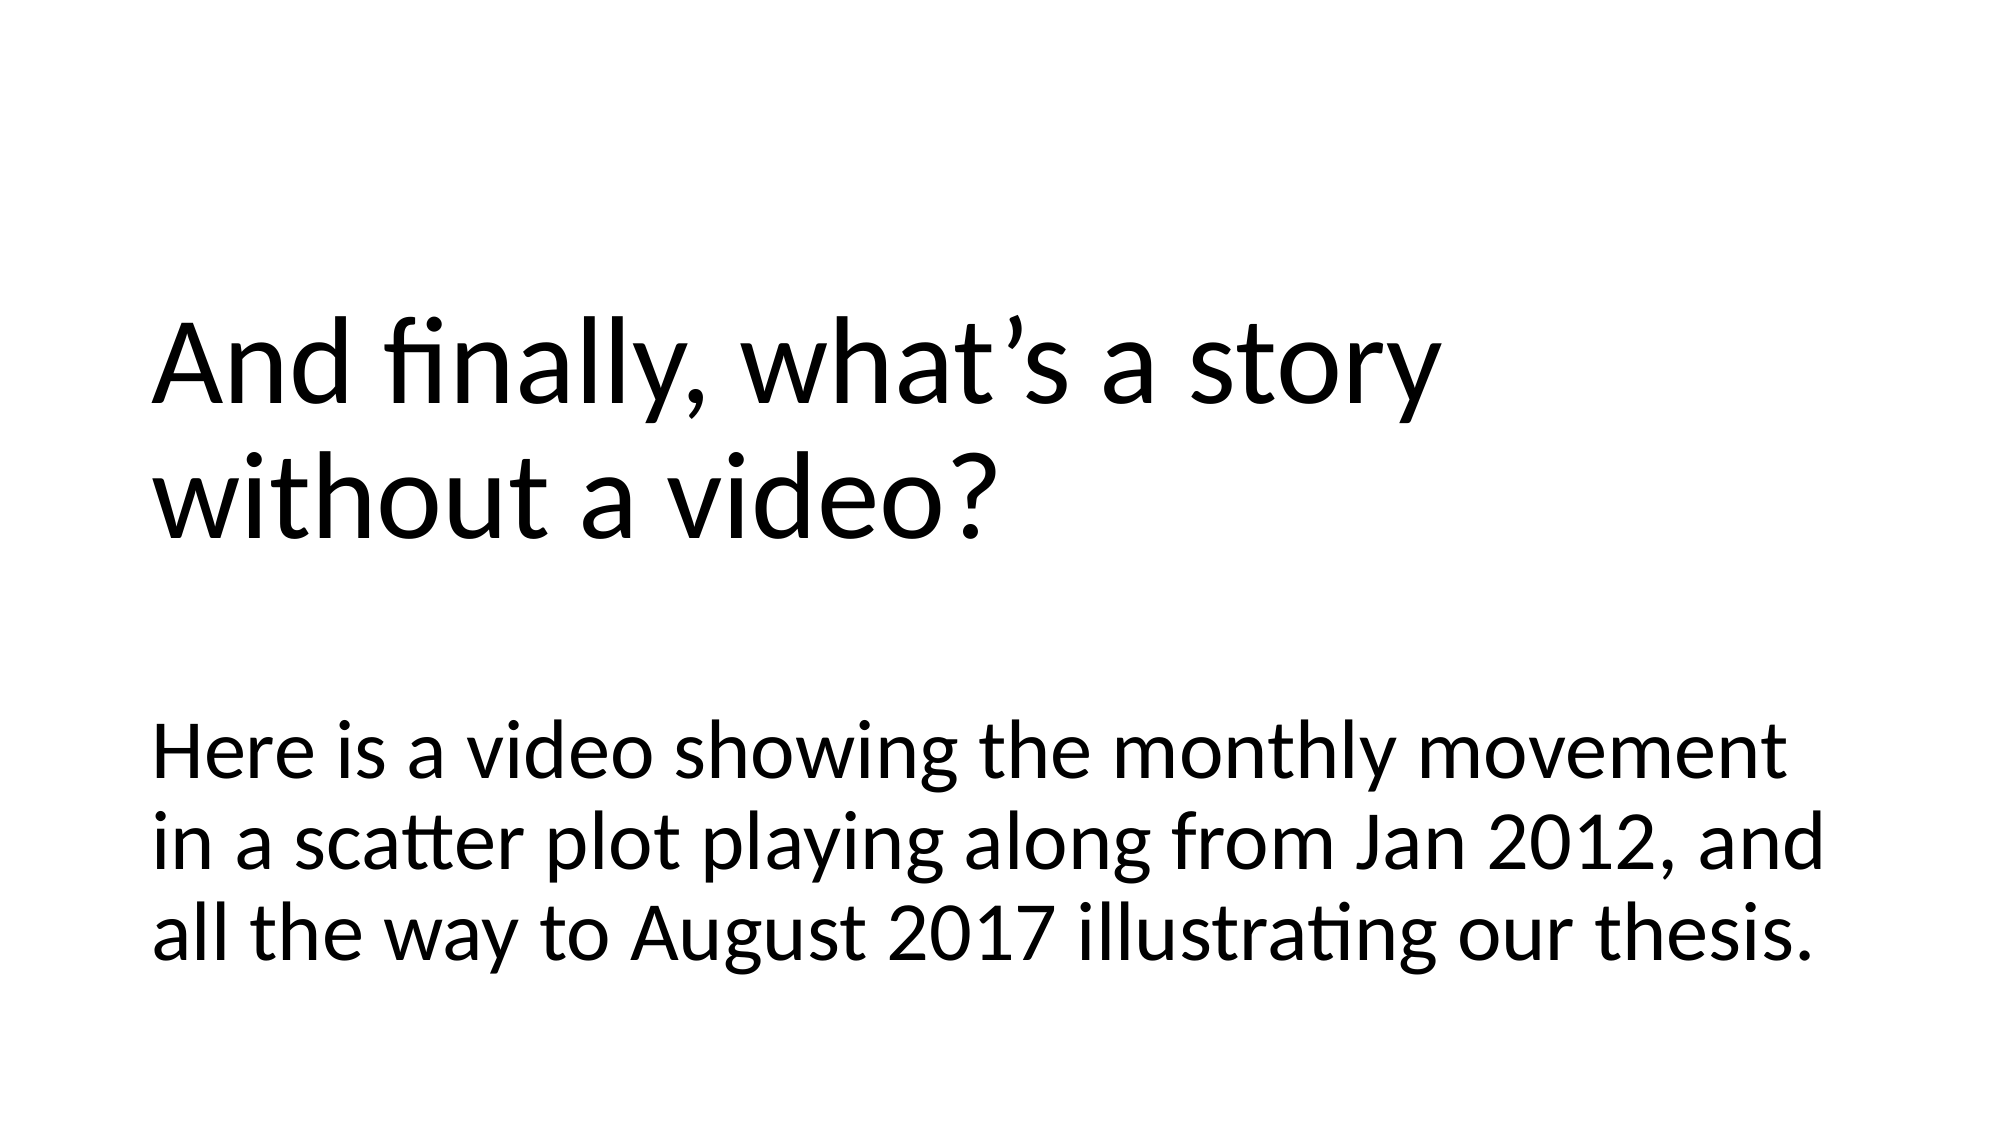

# And finally, what’s a story without a video?
Here is a video showing the monthly movement in a scatter plot playing along from Jan 2012, and all the way to August 2017 illustrating our thesis.